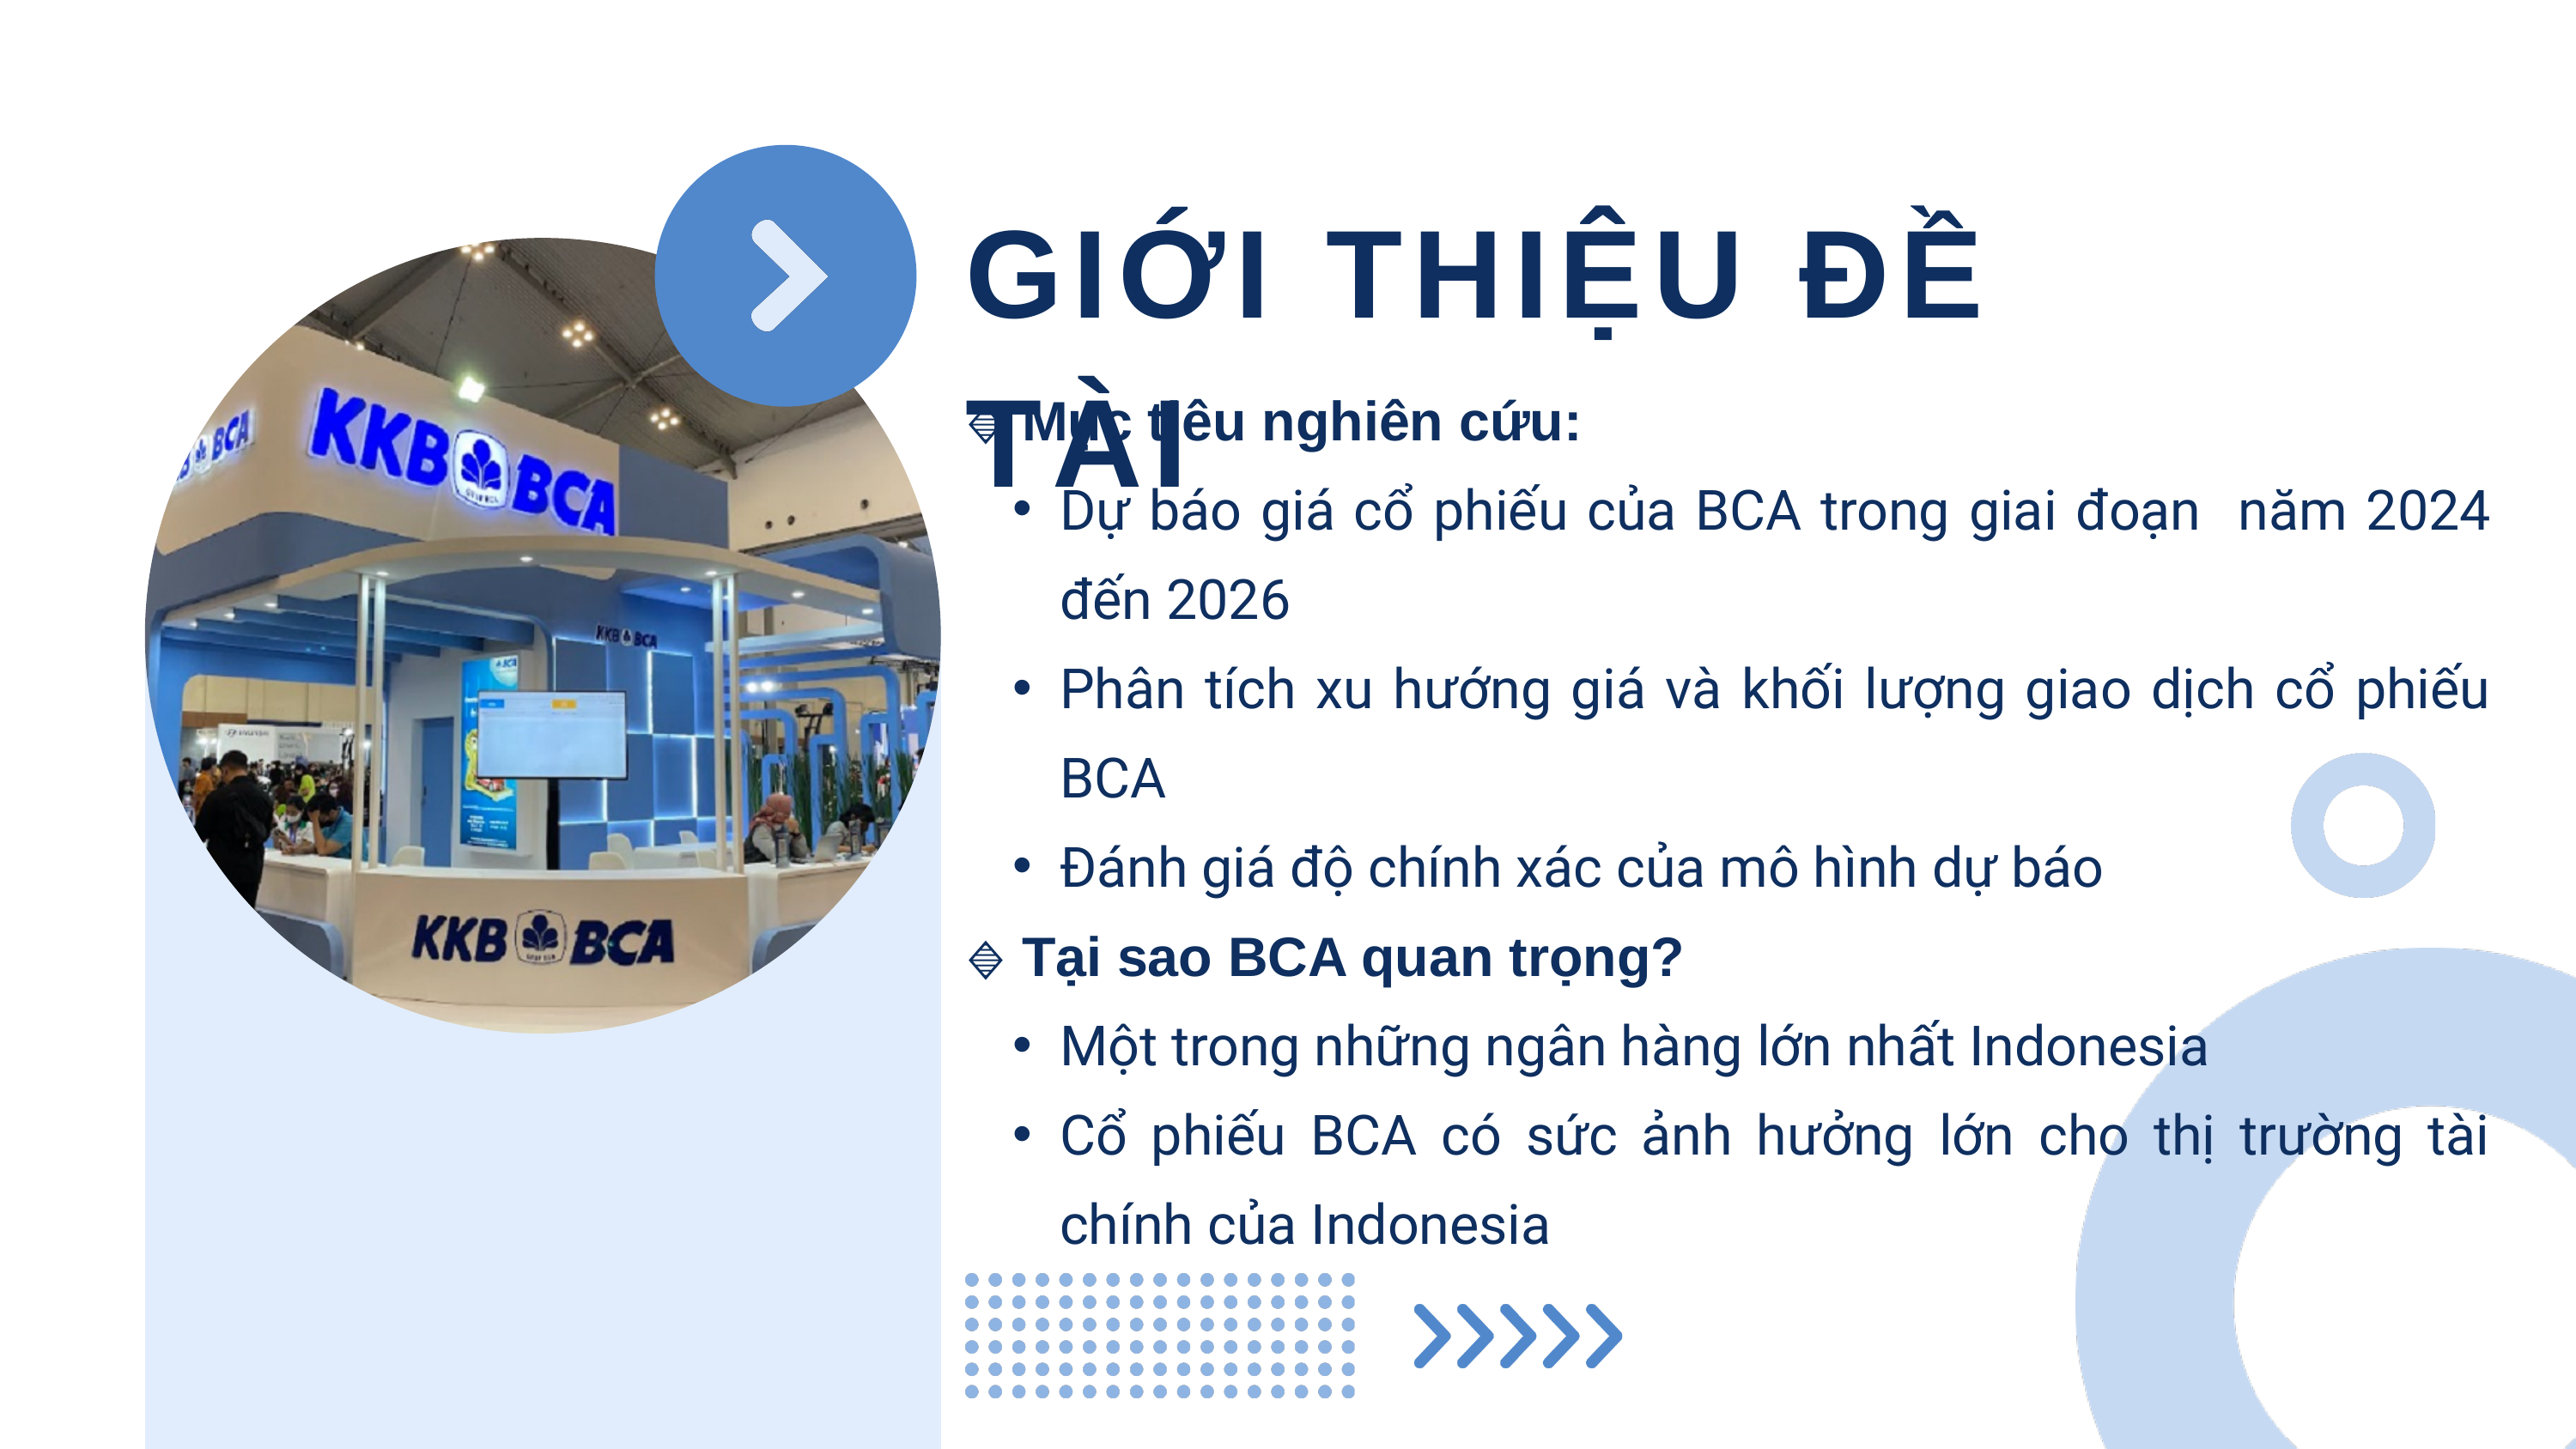

GIỚI THIỆU ĐỀ TÀI

🔹 Mục tiêu nghiên cứu:
Dự báo giá cổ phiếu của BCA trong giai đoạn  năm 2024 đến 2026
Phân tích xu hướng giá và khối lượng giao dịch cổ phiếu BCA
Đánh giá độ chính xác của mô hình dự báo
🔹 Tại sao BCA quan trọng?
Một trong những ngân hàng lớn nhất Indonesia
Cổ phiếu BCA có sức ảnh hưởng lớn cho thị trường tài chính của Indonesia